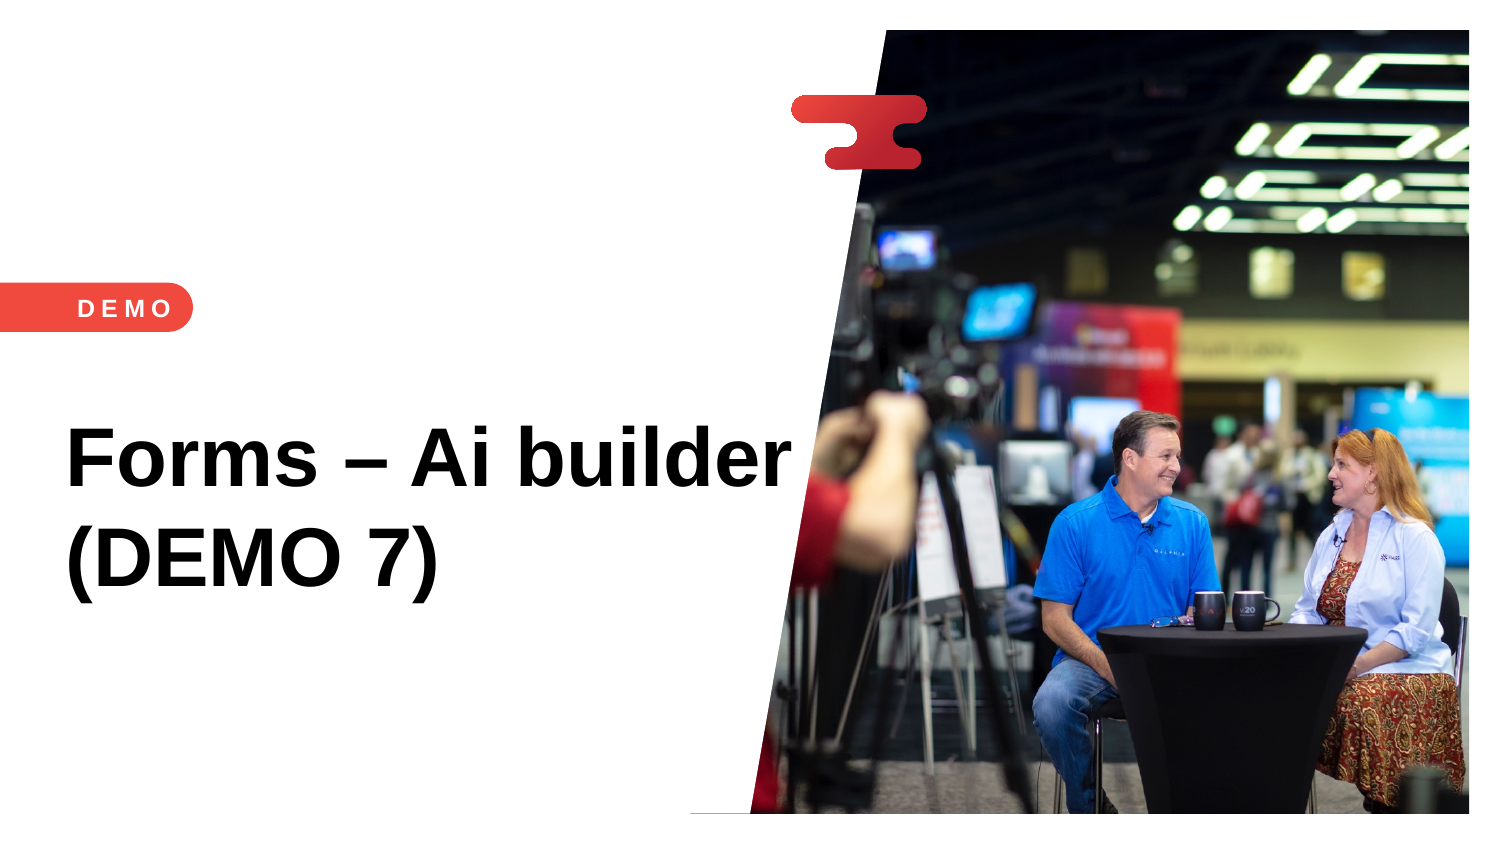

# Forms – Ai builder (DEMO 7)